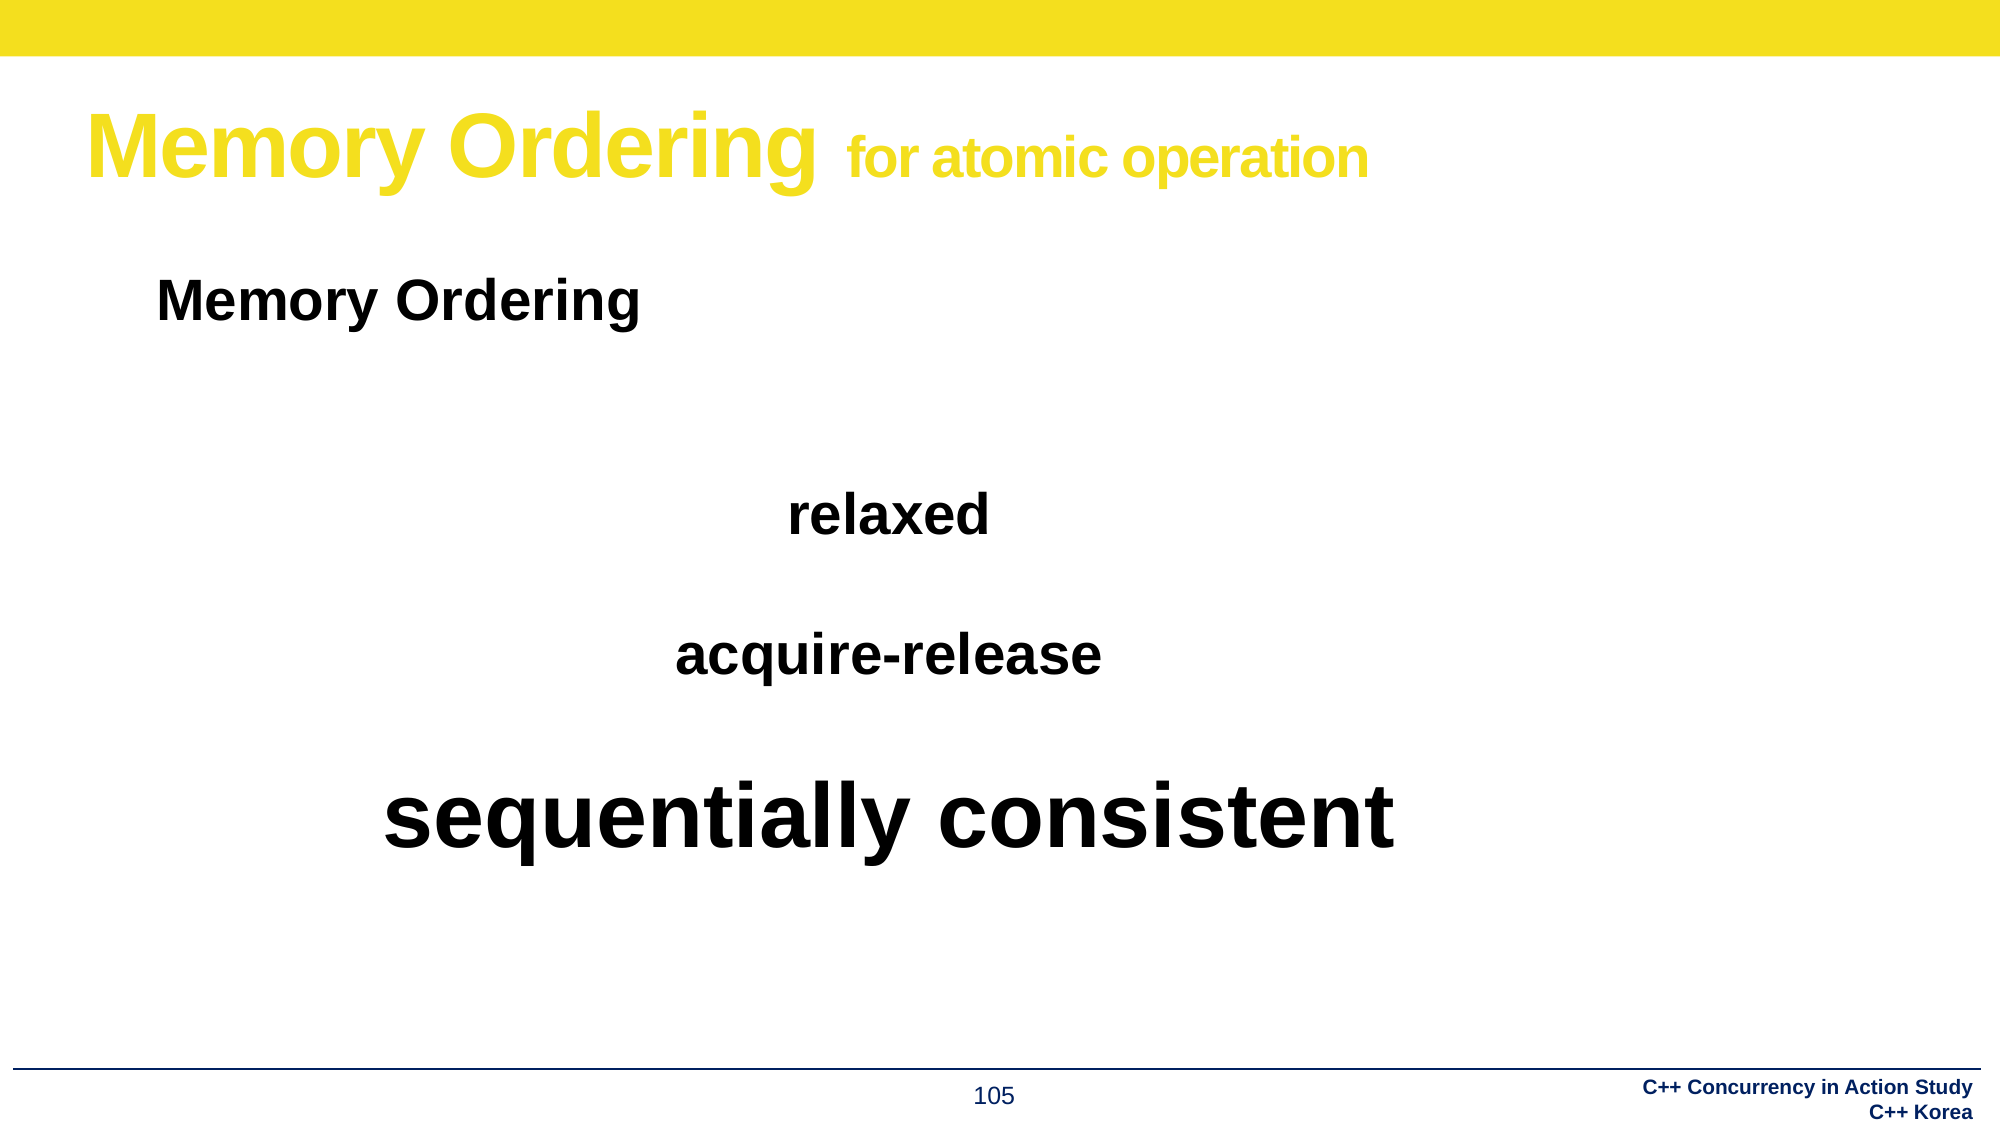

# Memory Ordering for atomic operation
Memory Ordering
relaxed

acquire-release

sequentially consistent

105